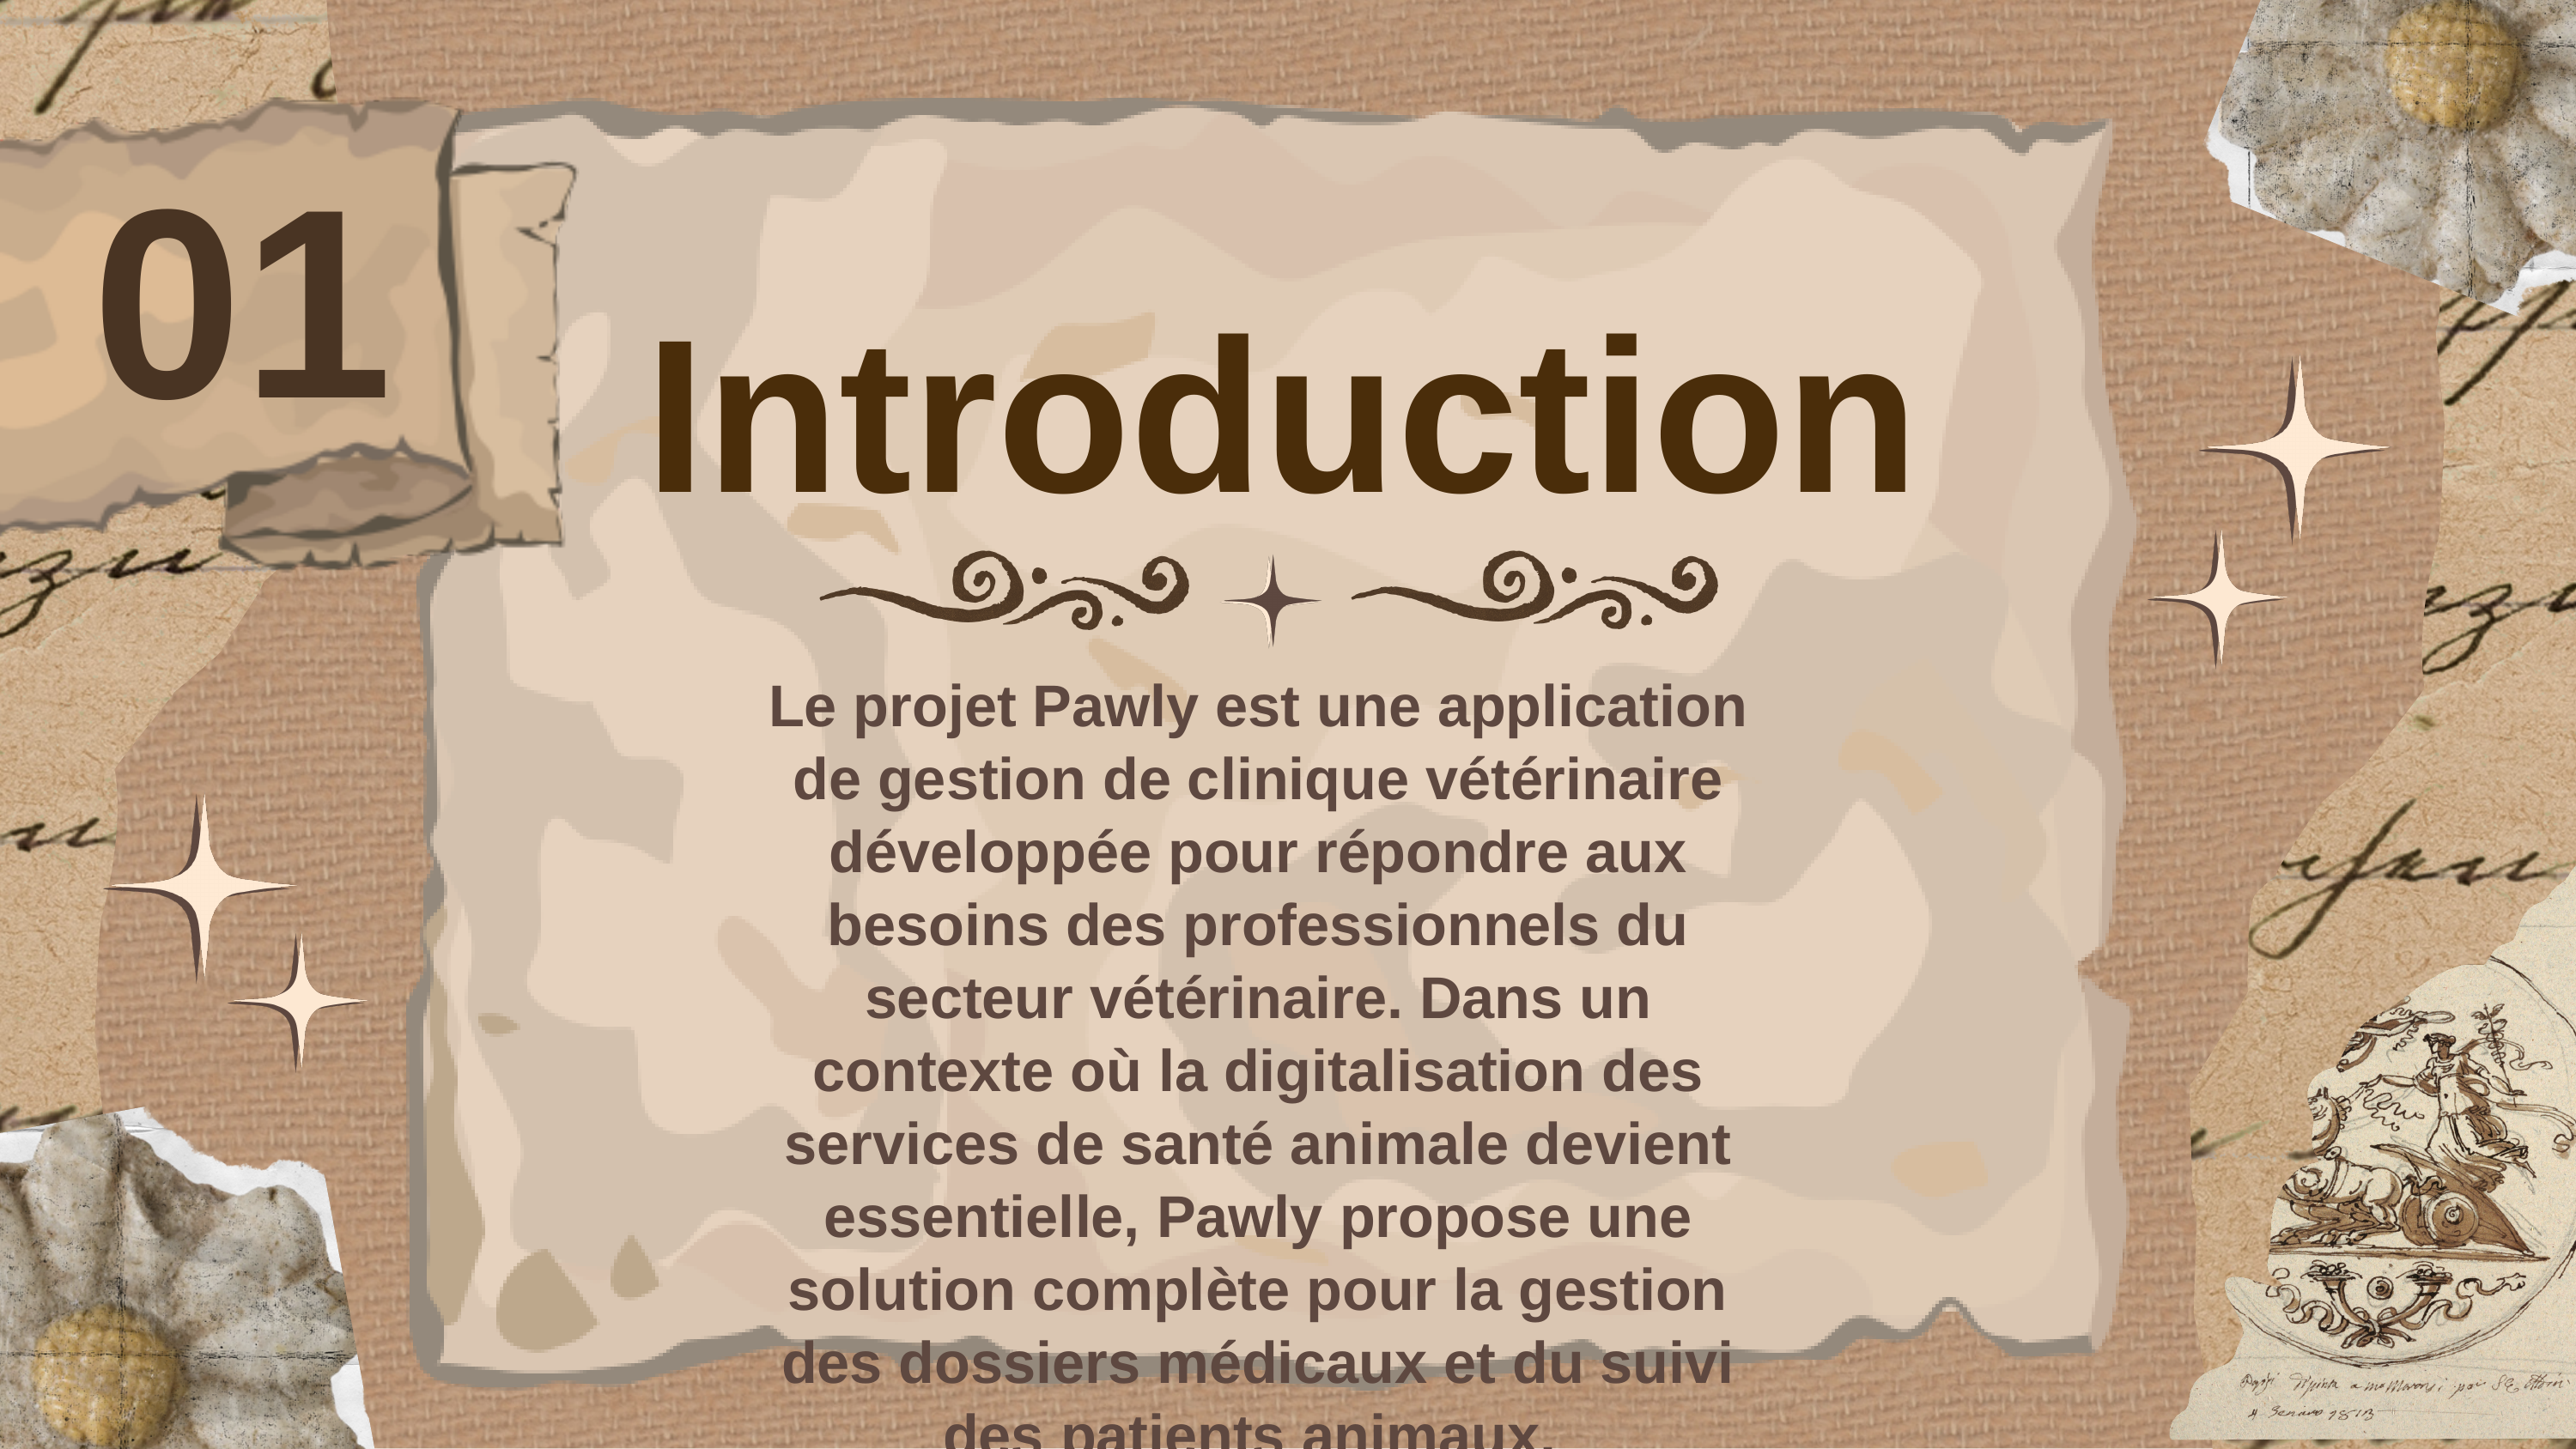

01
Introduction

Le projet Pawly est une application de gestion de clinique vétérinaire développée pour répondre aux besoins des professionnels du secteur vétérinaire. Dans un contexte où la digitalisation des services de santé animale devient essentielle, Pawly propose une solution complète pour la gestion des dossiers médicaux et du suivi des patients animaux.